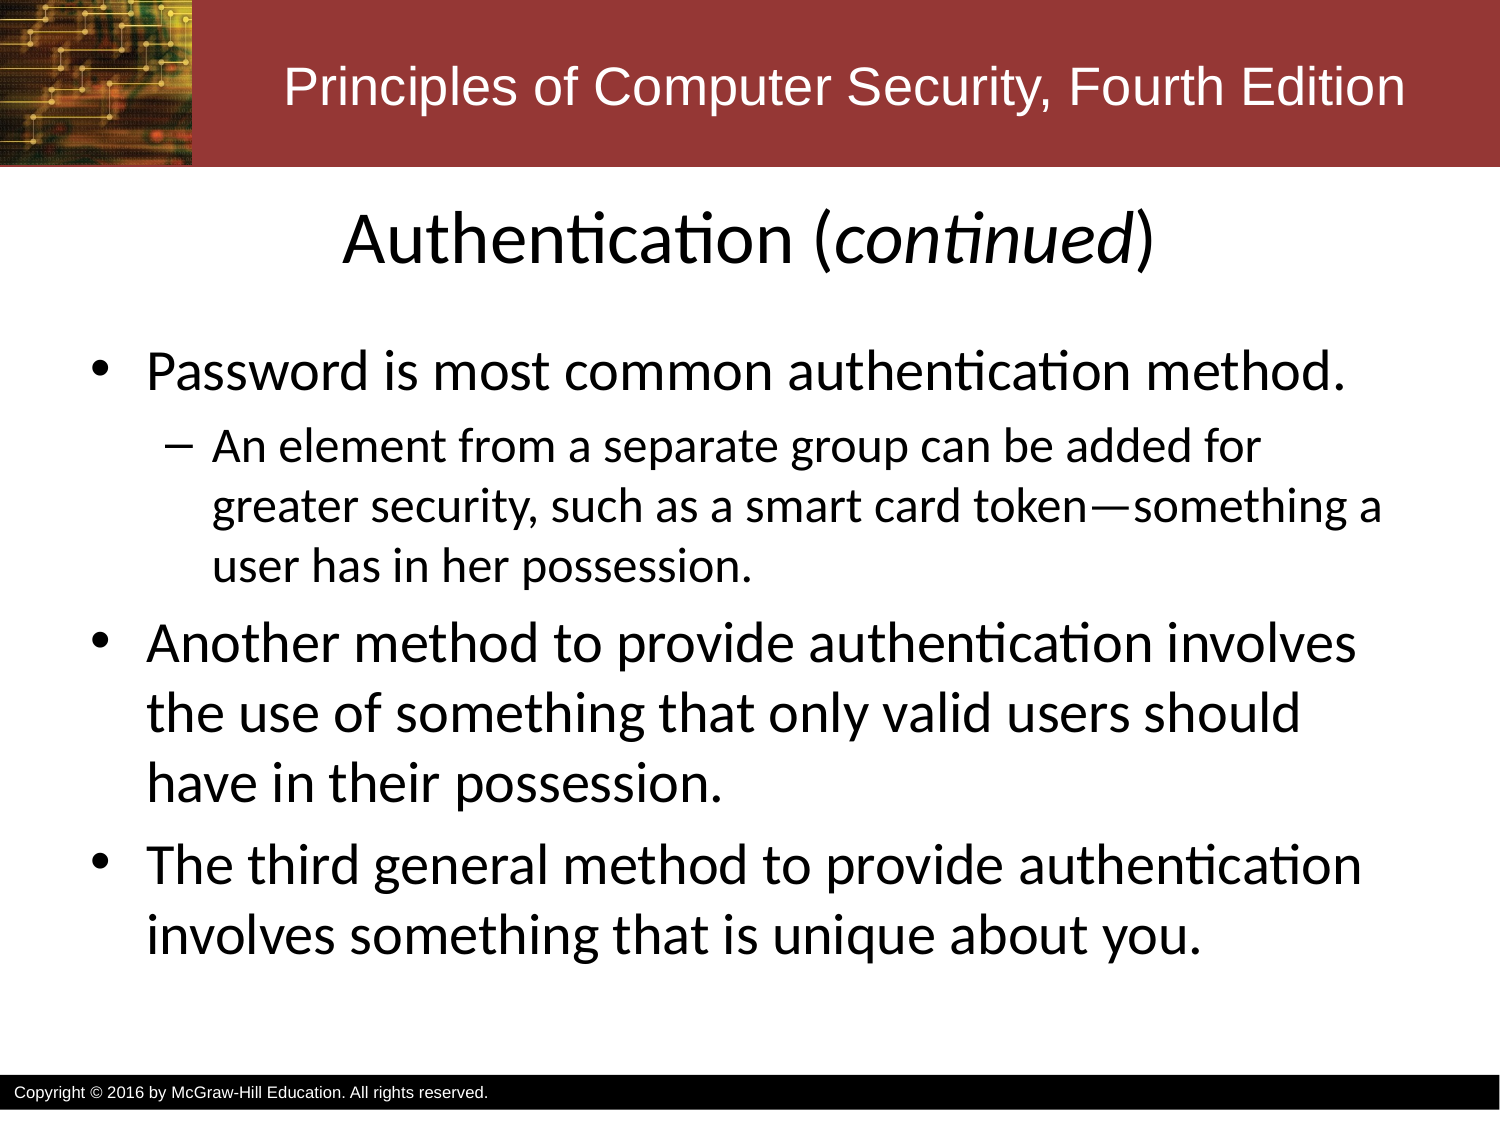

# Authentication (continued)
Password is most common authentication method.
An element from a separate group can be added for greater security, such as a smart card token—something a user has in her possession.
Another method to provide authentication involves the use of something that only valid users should have in their possession.
The third general method to provide authentication involves something that is unique about you.